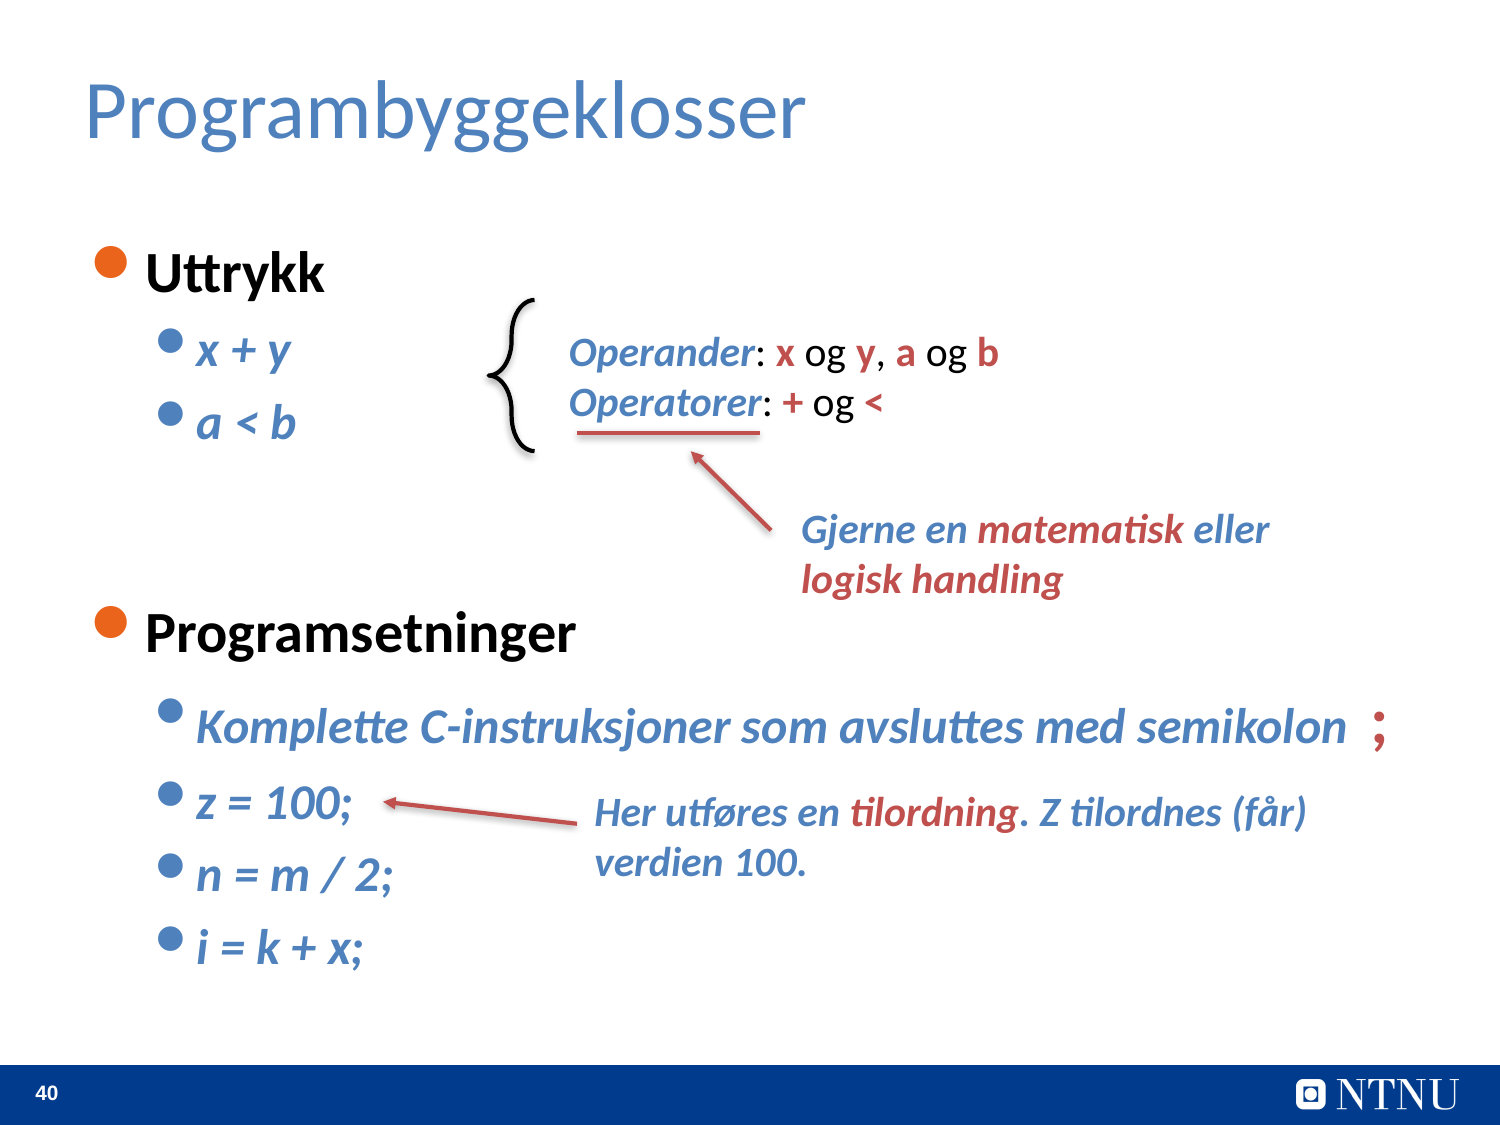

Programbyggeklosser
Uttrykk
x + y
a < b

Programsetninger
Komplette C-instruksjoner som avsluttes med semikolon  ;
z = 100;
n = m / 2;
i = k + x;

Operander: x og y, a og b
Operatorer: + og <
Gjerne en matematisk eller
logisk handling
Her utføres en tilordning. Z tilordnes (får)
verdien 100.